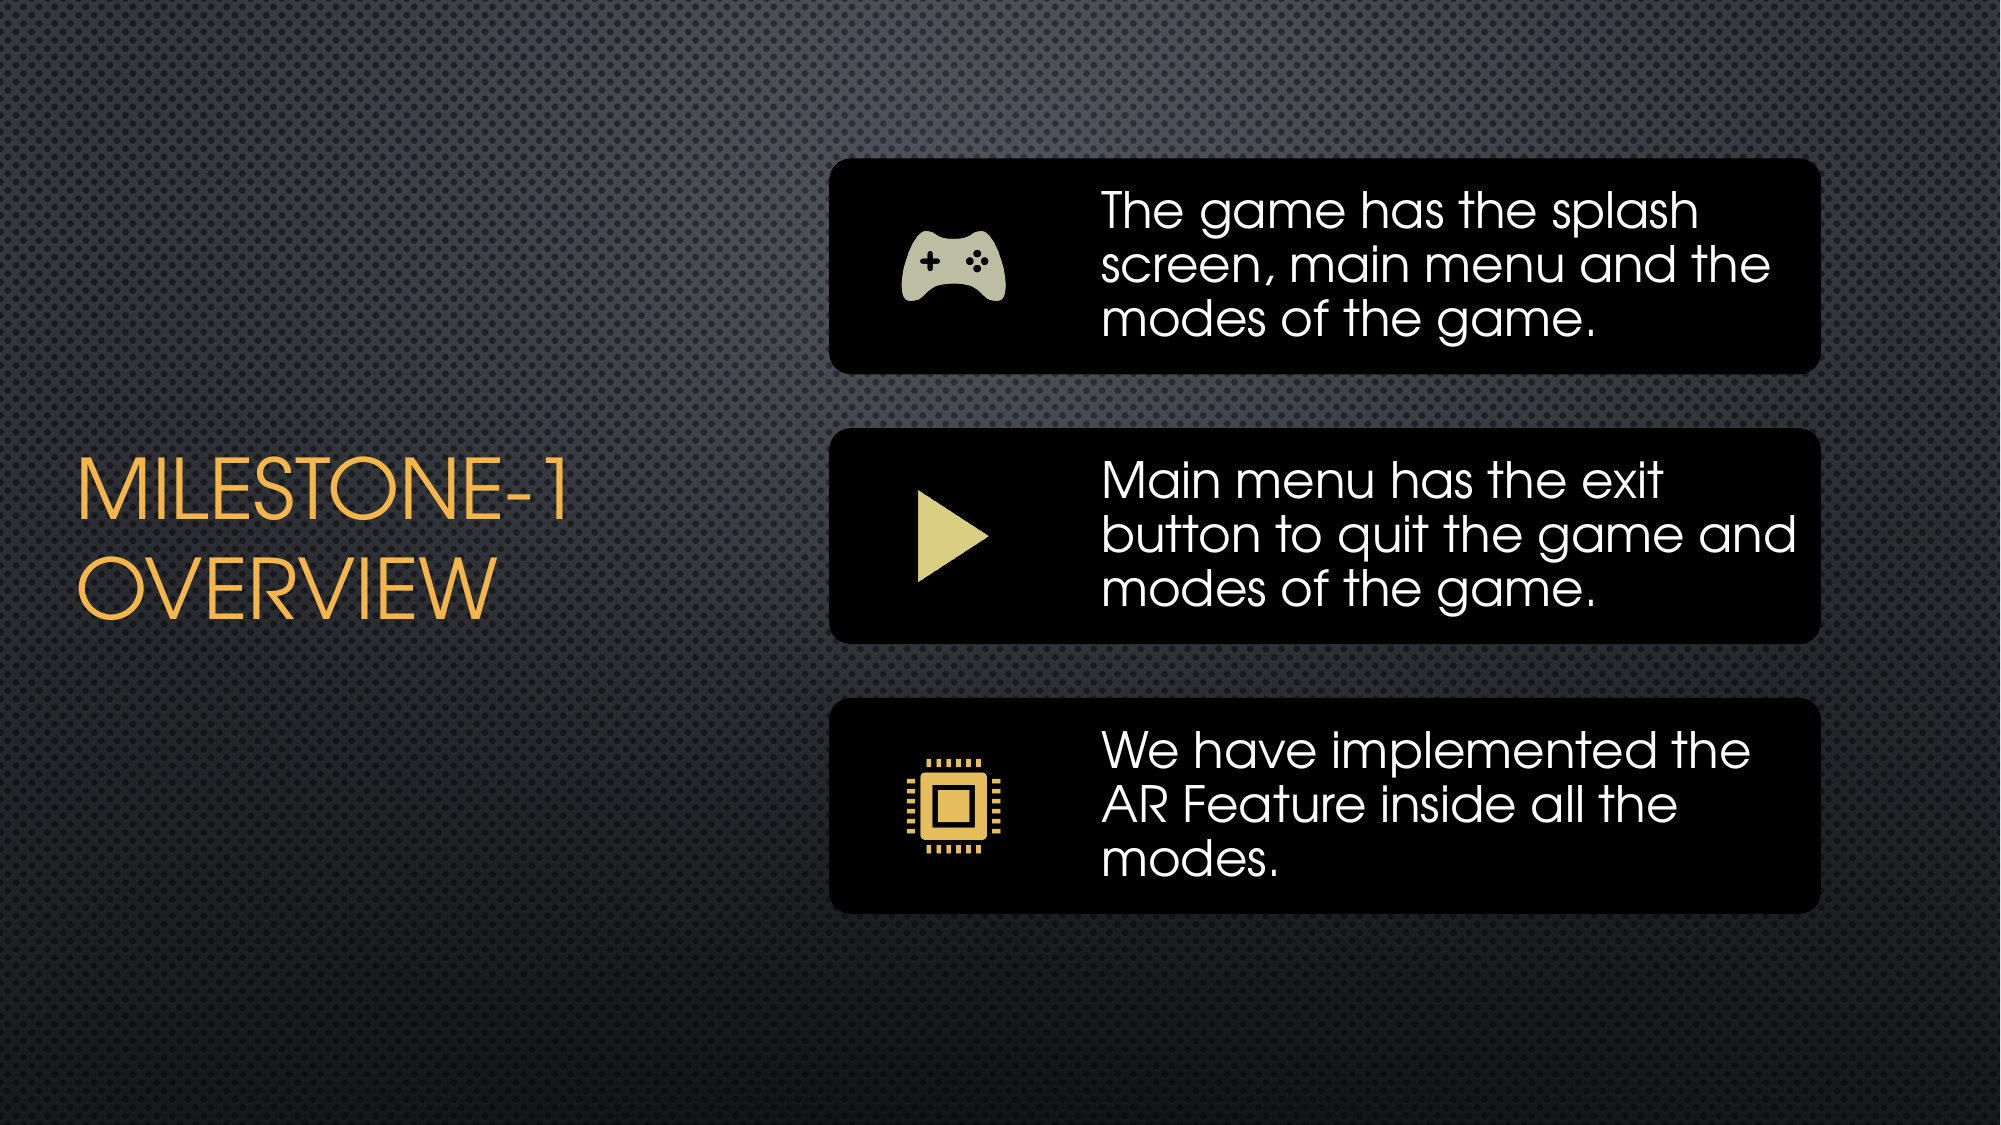

The game has the splash screen, main menu and the modes of the game.
Main menu has the exit button to quit the game and modes of the game.
We have implemented the AR Feature inside all the modes.
# Milestone-1 Overview